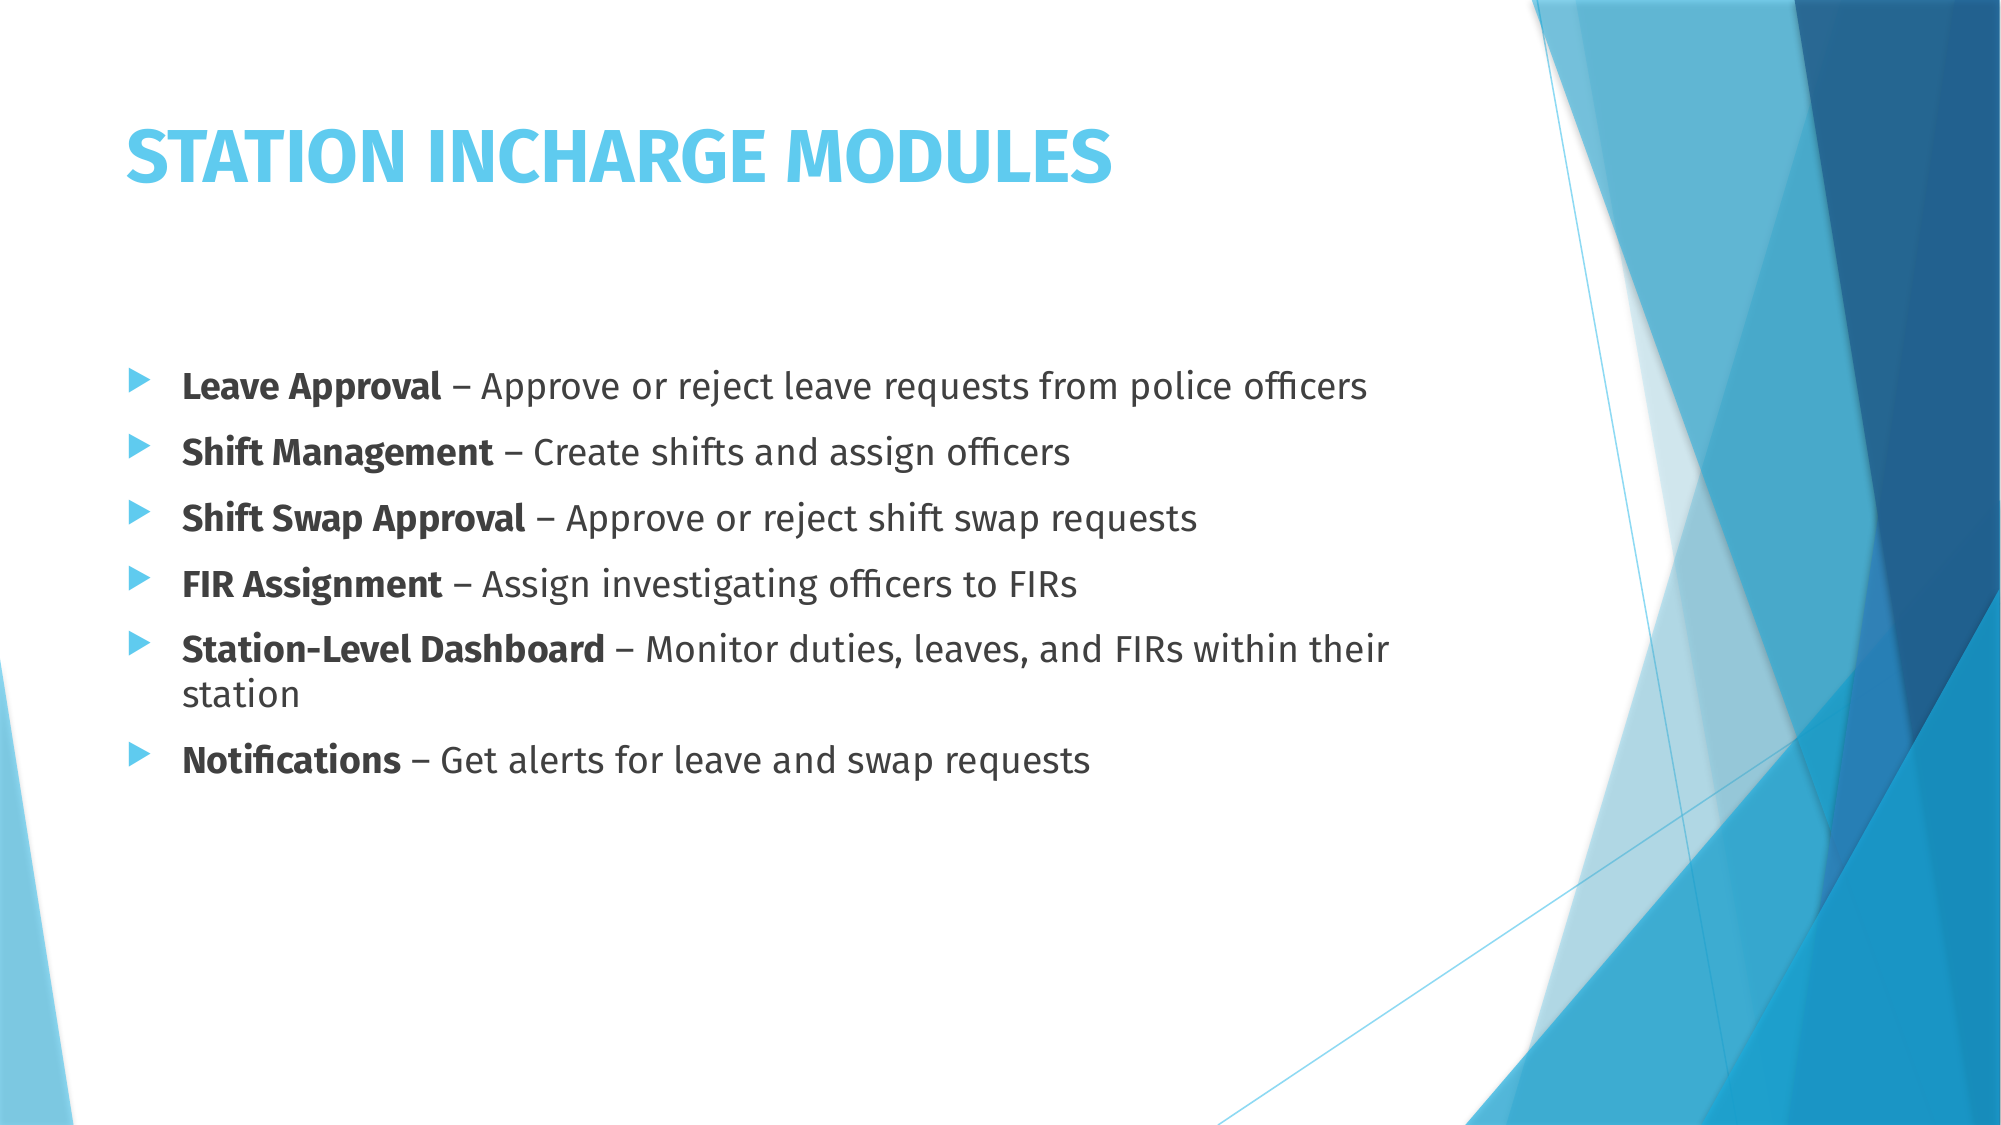

# STATION INCHARGE MODULES
Leave Approval – Approve or reject leave requests from police officers
Shift Management – Create shifts and assign officers
Shift Swap Approval – Approve or reject shift swap requests
FIR Assignment – Assign investigating officers to FIRs
Station-Level Dashboard – Monitor duties, leaves, and FIRs within their station
Notifications – Get alerts for leave and swap requests